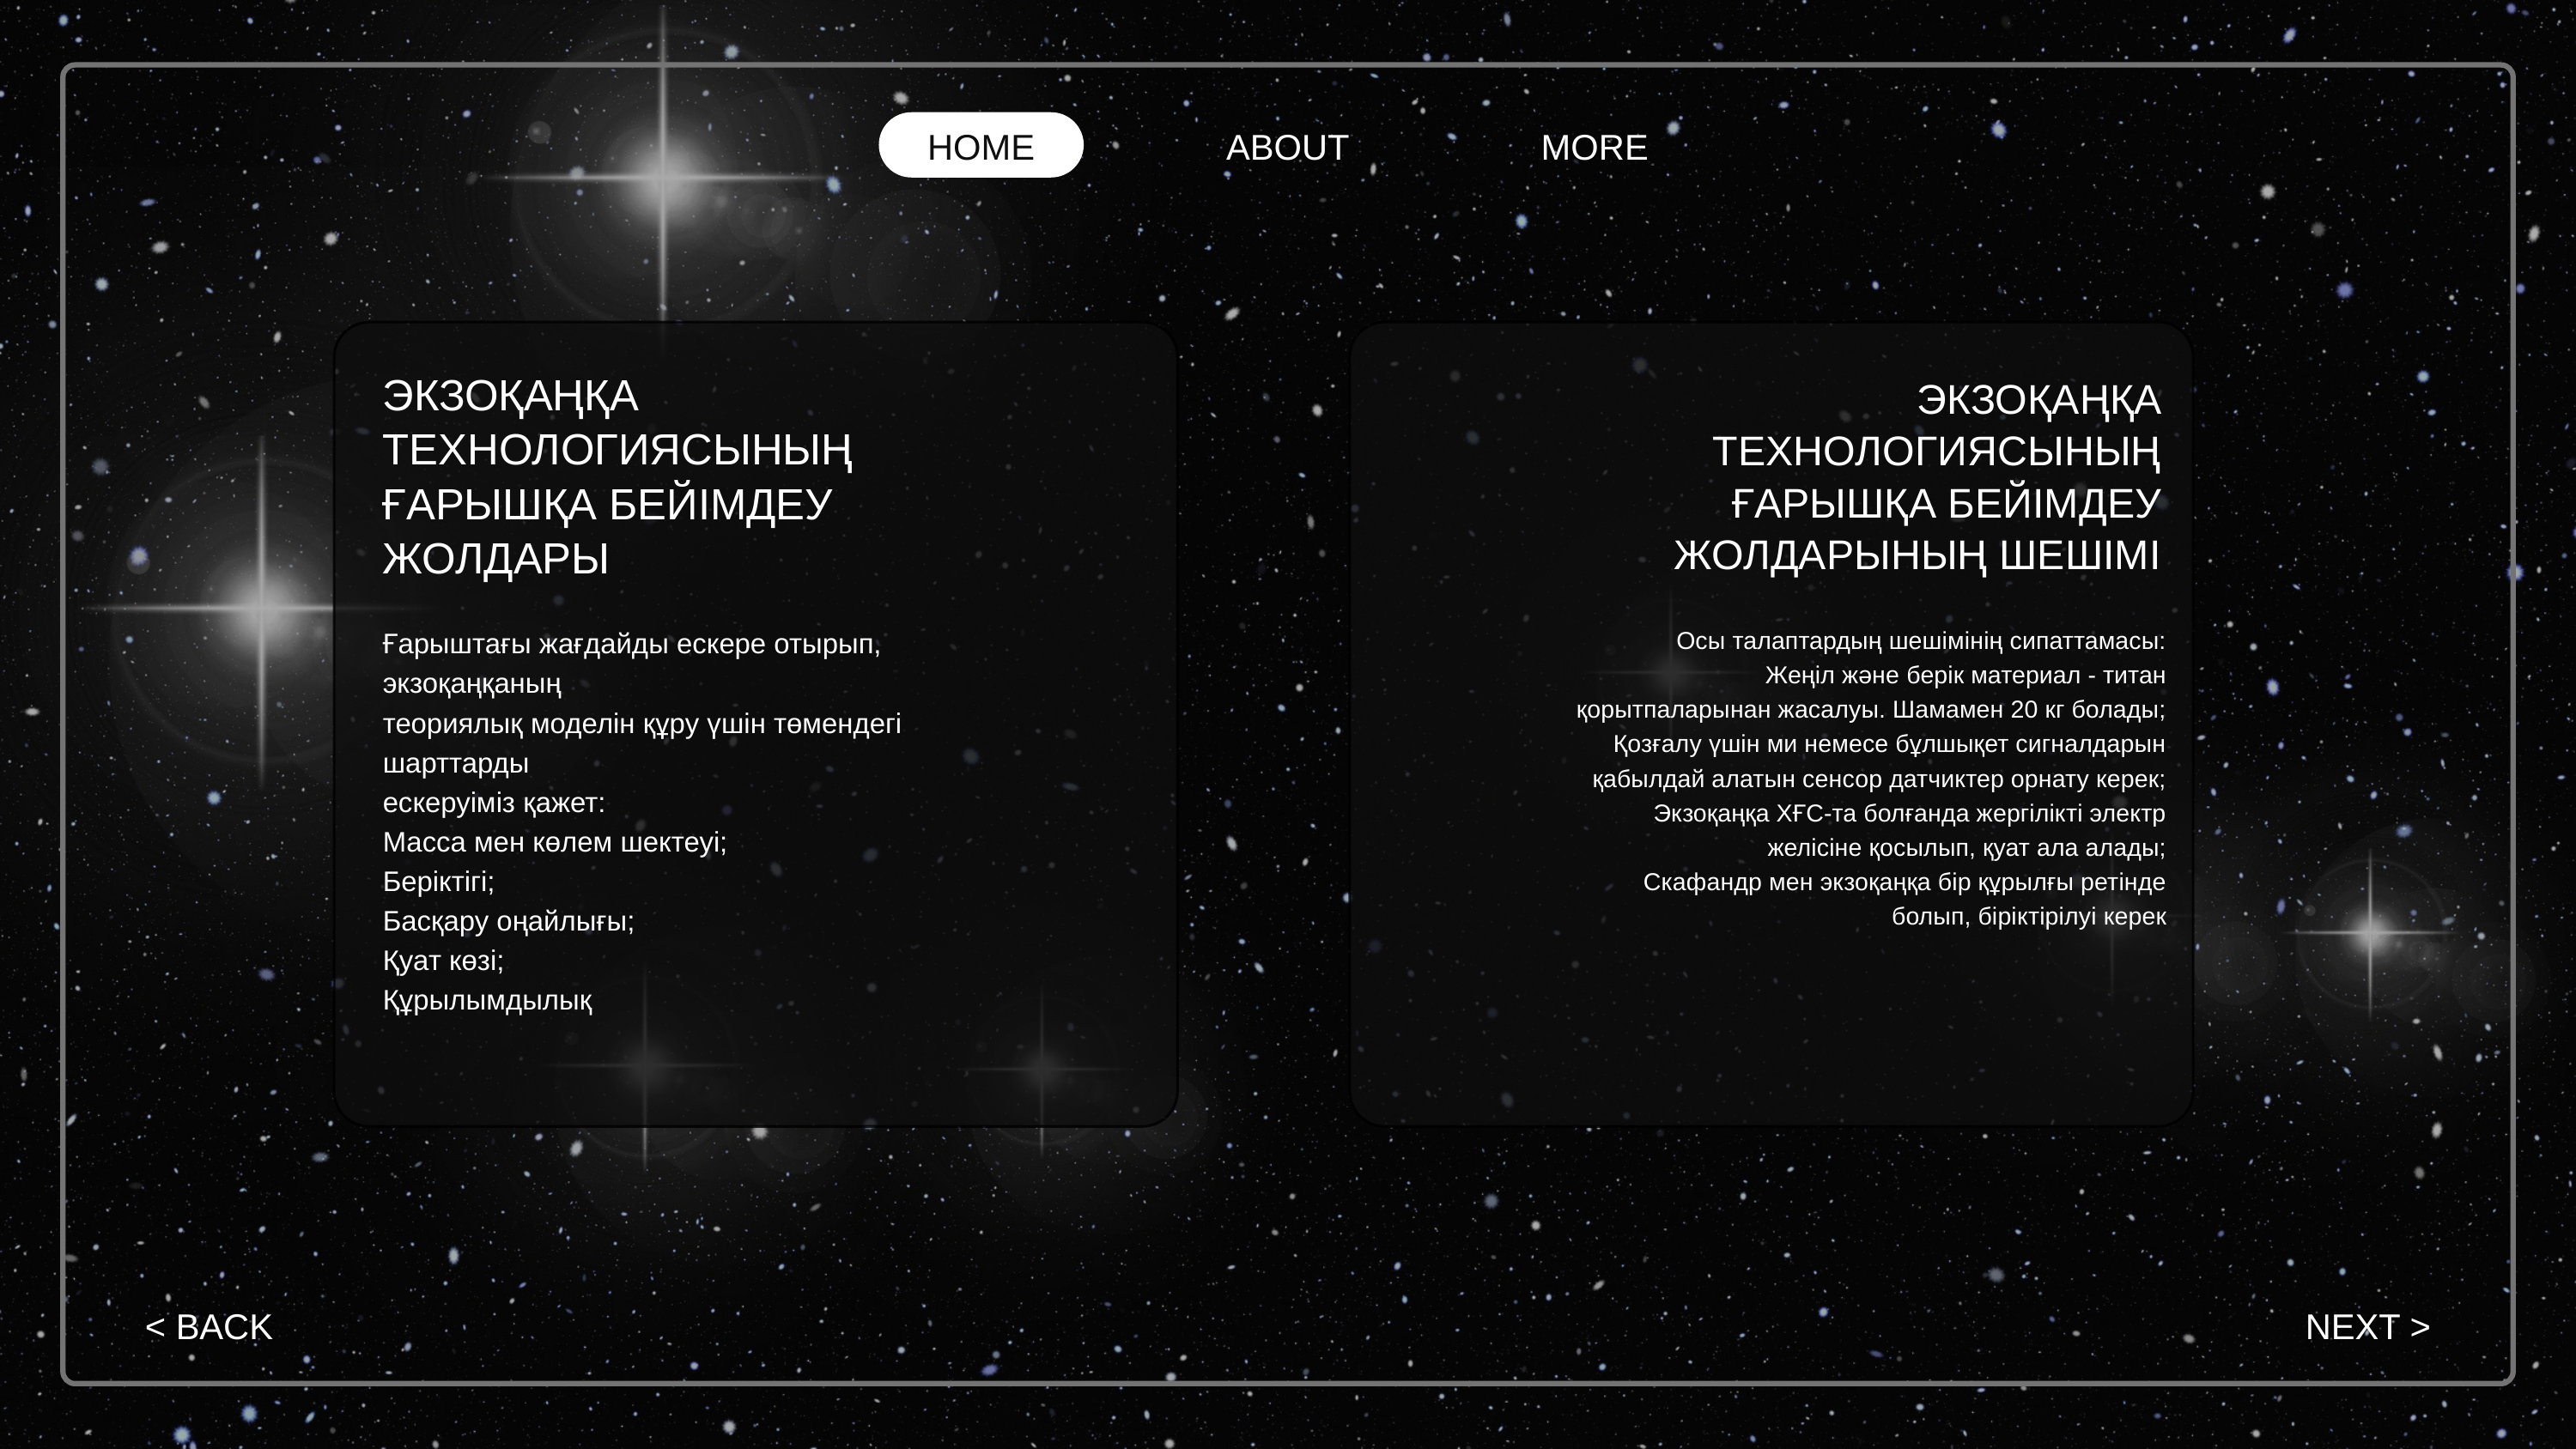

HOME
ABOUT
MORE

ЭКЗОҚАҢҚА ТЕХНОЛОГИЯСЫНЫҢ ҒАРЫШҚА БЕЙІМДЕУ ЖОЛДАРЫ
ЭКЗОҚАҢҚА ТЕХНОЛОГИЯСЫНЫҢ ҒАРЫШҚА БЕЙІМДЕУ ЖОЛДАРЫНЫҢ ШЕШІМІ
Ғарыштағы жағдайды ескере отырып, экзоқаңқаның
теориялық моделін құру үшін төмендегі шарттарды
ескеруіміз қажет:
Масса мен көлем шектеуі;
Беріктігі;
Басқару оңайлығы;
Қуат көзі;
Құрылымдылық

Осы талаптардың шешімінің сипаттамасы:
Жеңіл және берік материал - титан
қорытпаларынан жасалуы. Шамамен 20 кг болады;
Қозғалу үшін ми немесе бұлшықет сигналдарын
қабылдай алатын сенсор датчиктер орнату керек;
Экзоқаңқа ХҒС-та болғанда жергілікті электр
желісіне қосылып, қуат ала алады;
Скафандр мен экзоқаңқа бір құрылғы ретінде
болып, біріктірілуі керек

< BACK
NEXT >